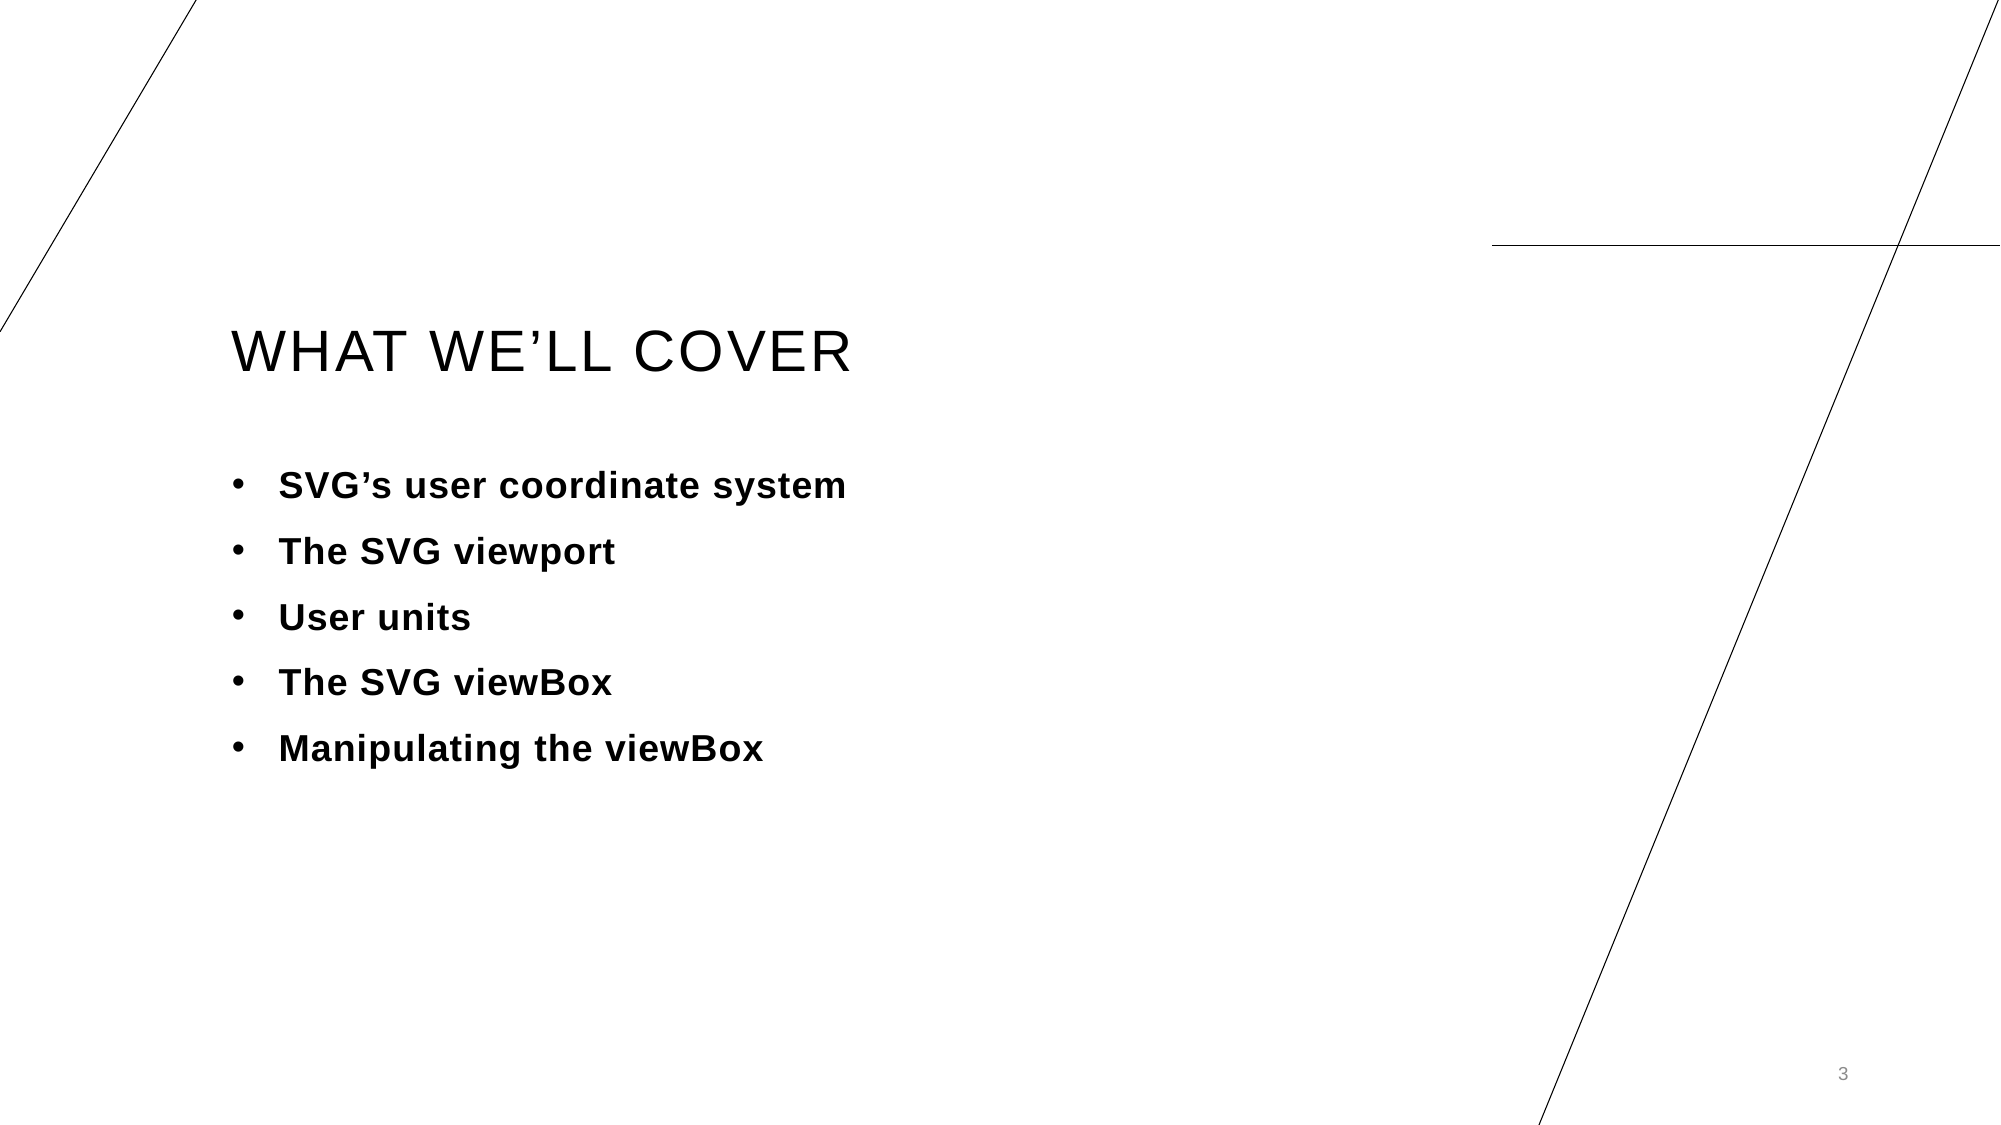

# What we’ll cover
SVG’s user coordinate system
The SVG viewport
User units
The SVG viewBox
Manipulating the viewBox
3